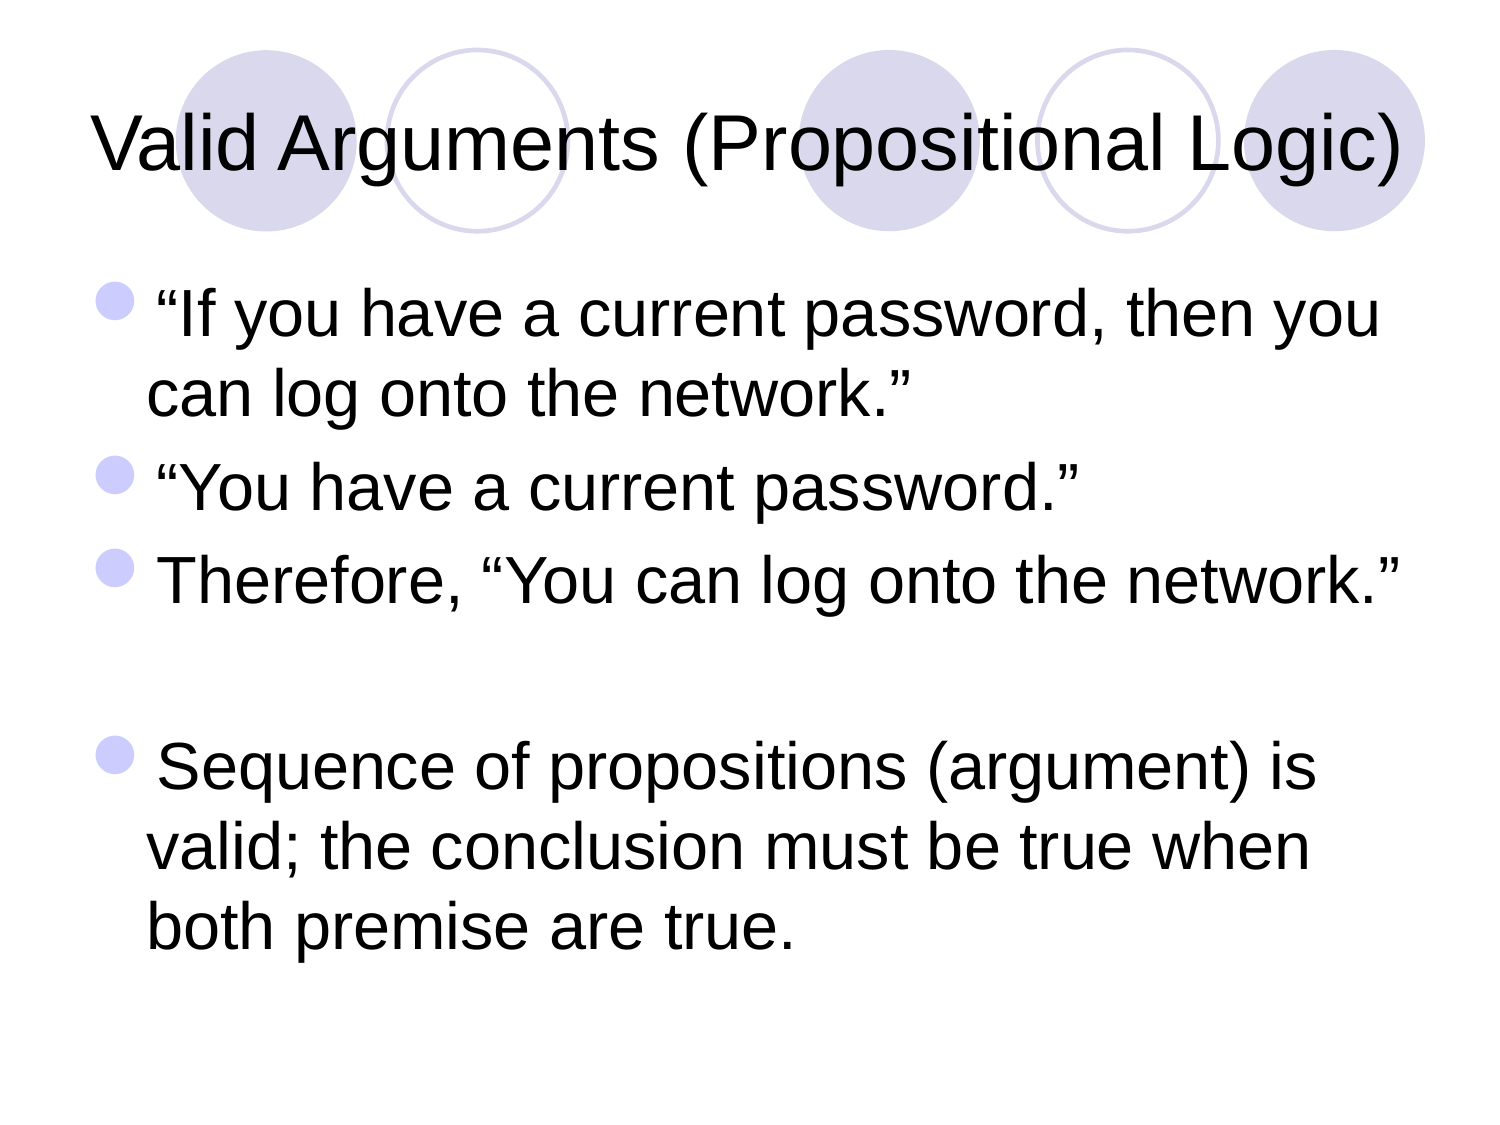

# Valid Arguments (Propositional Logic)
“If you have a current password, then you can log onto the network.”
“You have a current password.”
Therefore, “You can log onto the network.”

Sequence of propositions (argument) is valid; the conclusion must be true when both premise are true.